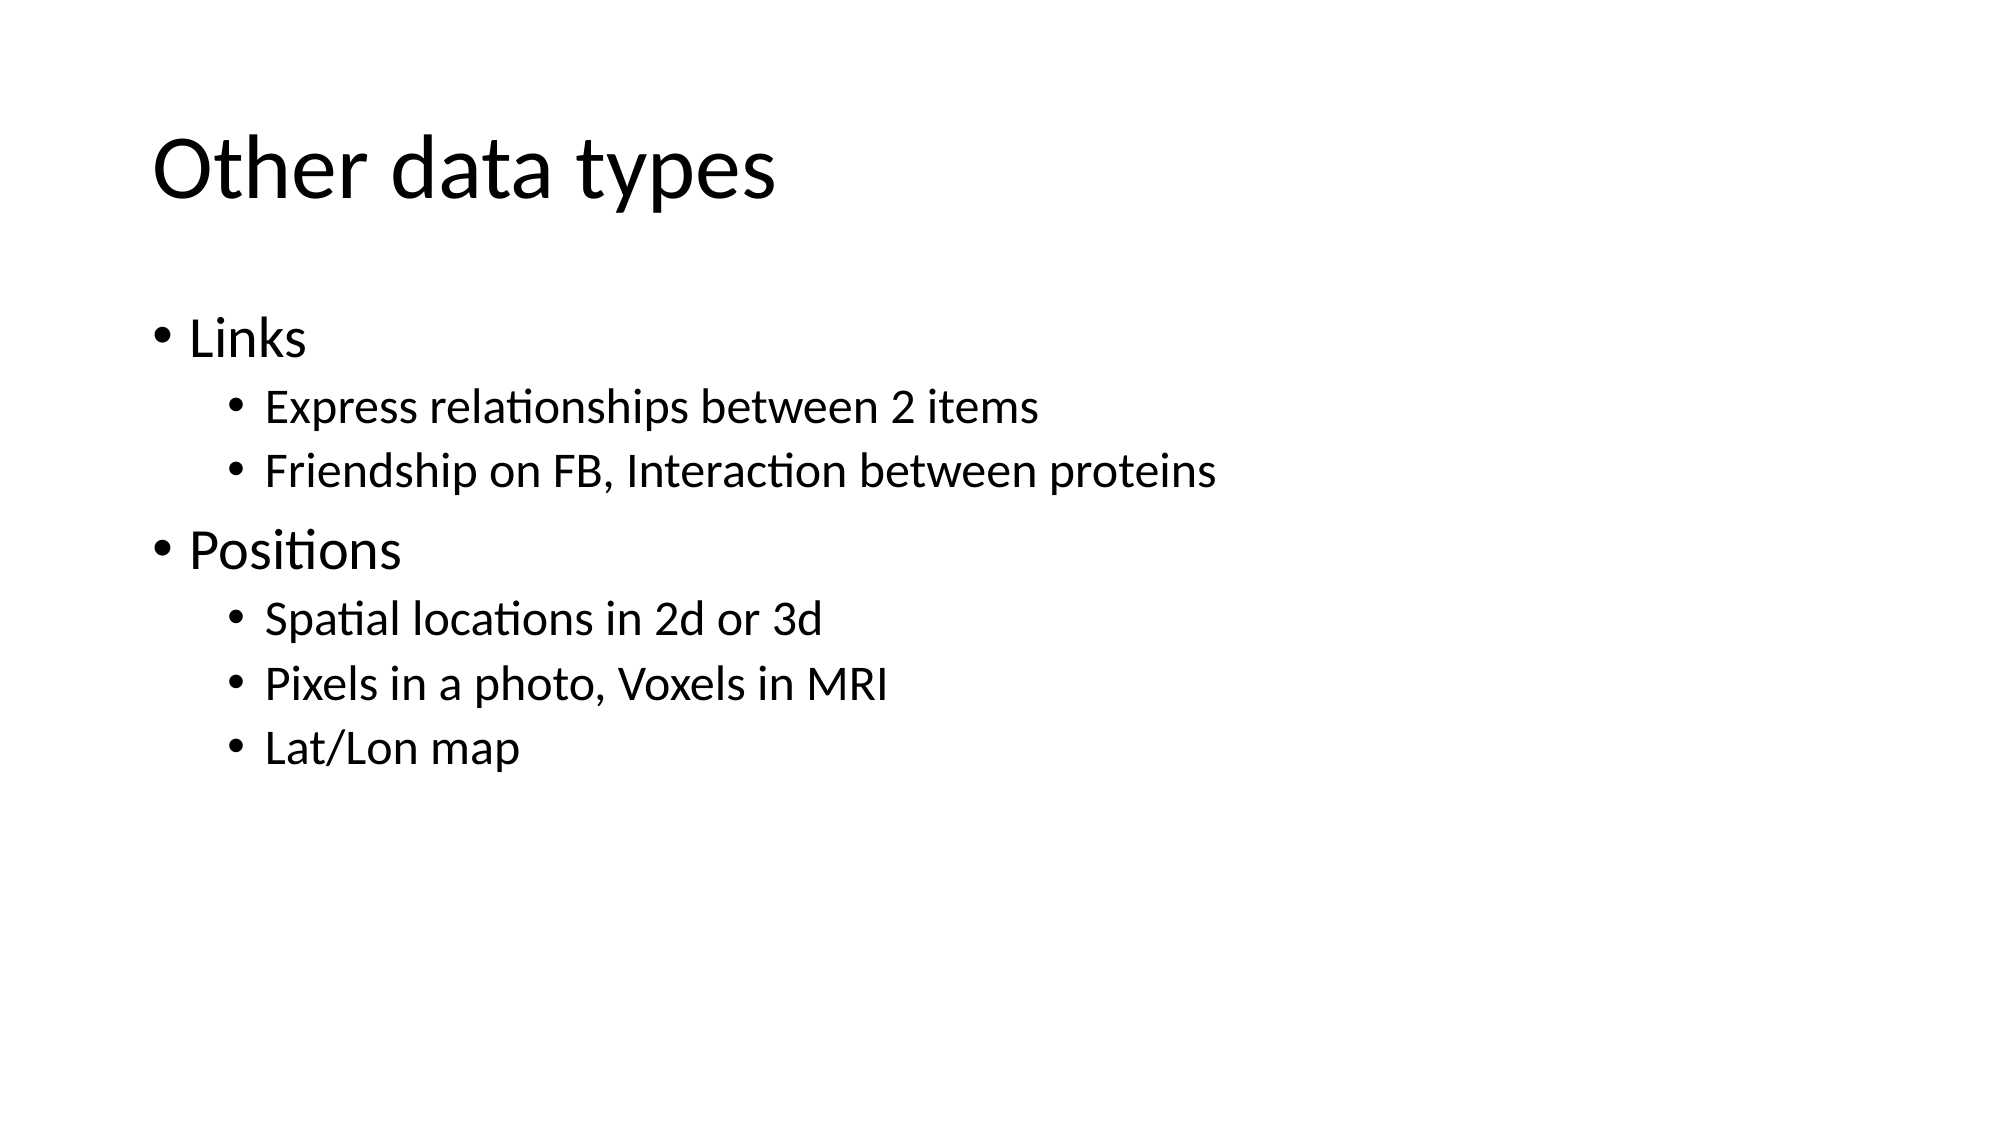

# Other data types
Links
Express relationships between 2 items
Friendship on FB, Interaction between proteins
Positions
Spatial locations in 2d or 3d
Pixels in a photo, Voxels in MRI
Lat/Lon map